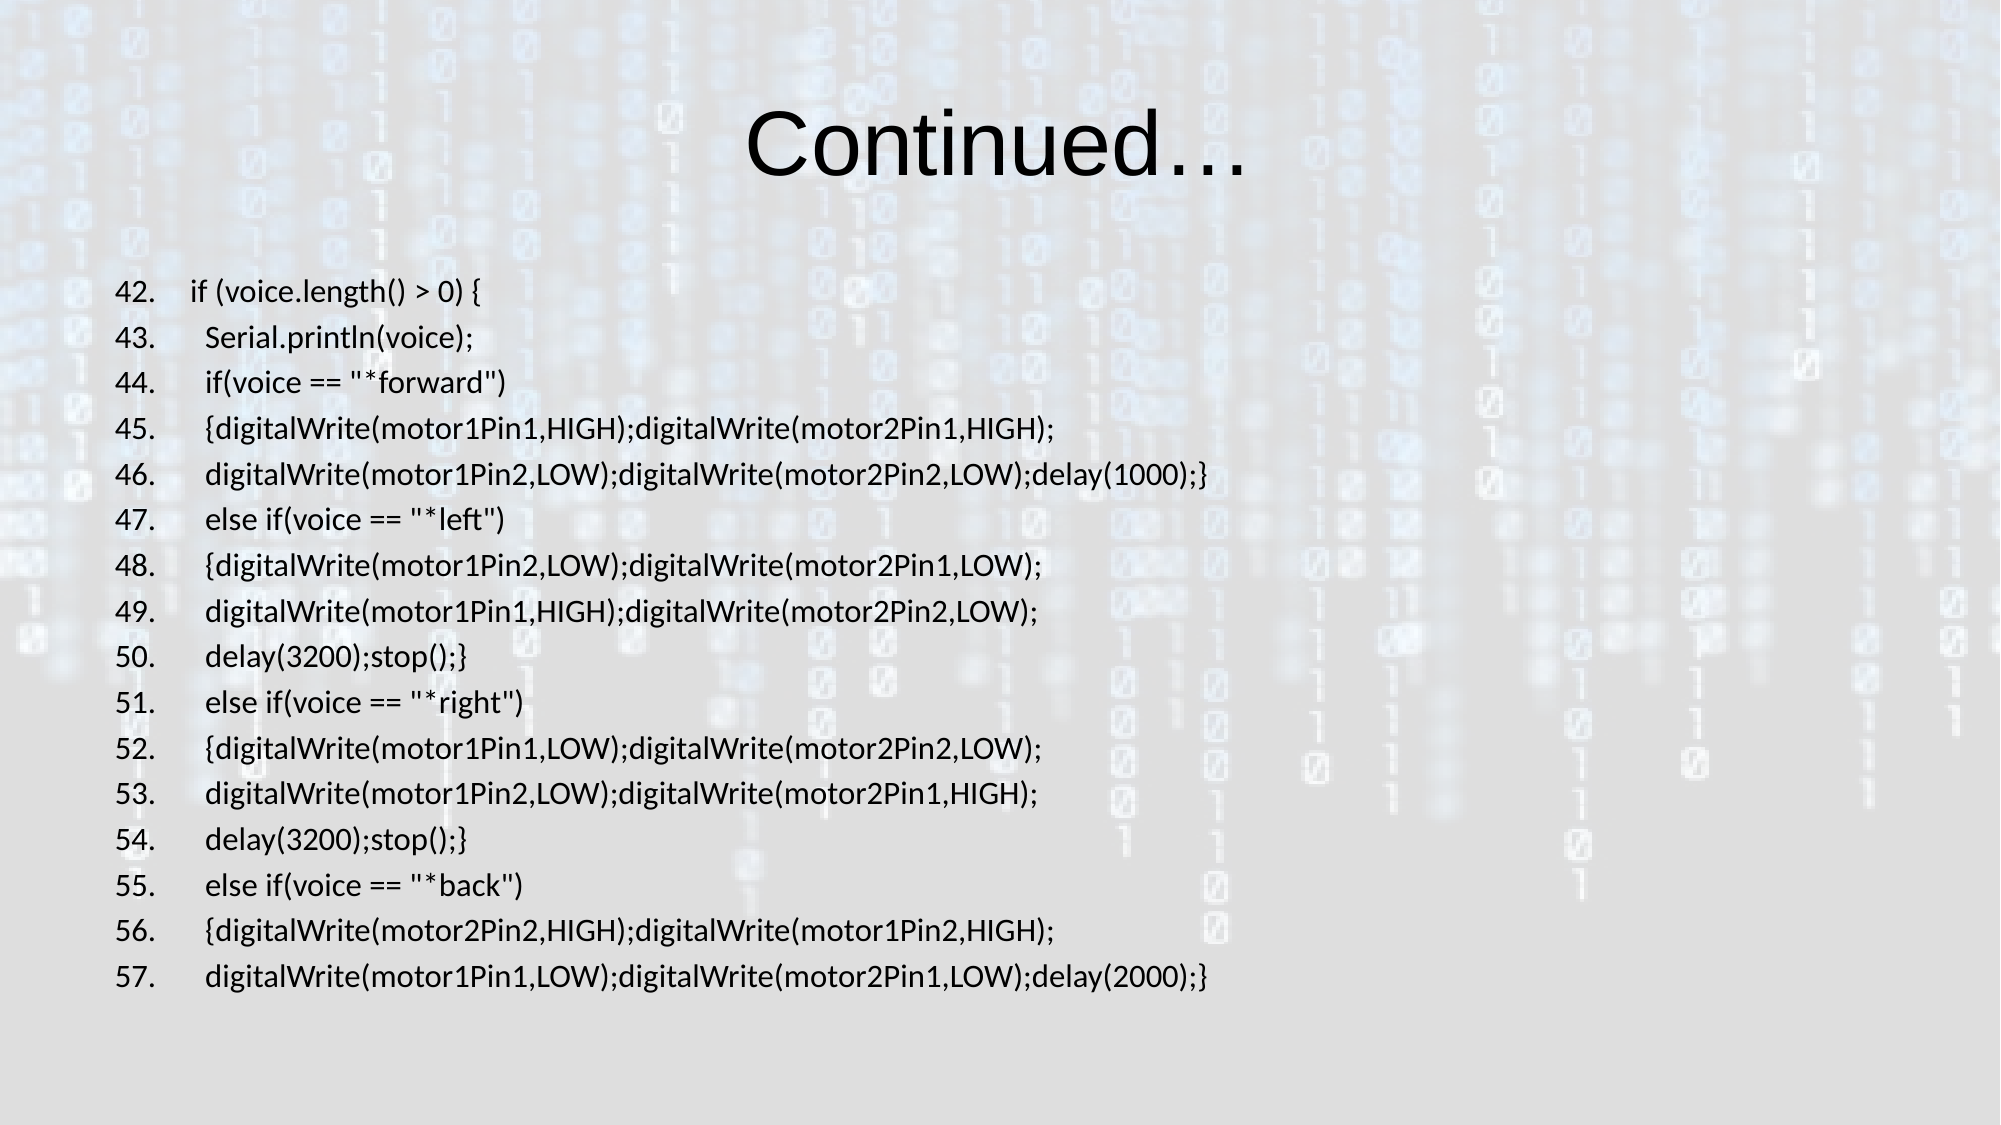

# Continued…
if (voice.length() > 0) {
  Serial.println(voice);
  if(voice == "*forward")
  {digitalWrite(motor1Pin1,HIGH);digitalWrite(motor2Pin1,HIGH);
  digitalWrite(motor1Pin2,LOW);digitalWrite(motor2Pin2,LOW);delay(1000);}
  else if(voice == "*left")
  {digitalWrite(motor1Pin2,LOW);digitalWrite(motor2Pin1,LOW);
  digitalWrite(motor1Pin1,HIGH);digitalWrite(motor2Pin2,LOW);
  delay(3200);stop();}
  else if(voice == "*right")
  {digitalWrite(motor1Pin1,LOW);digitalWrite(motor2Pin2,LOW);
  digitalWrite(motor1Pin2,LOW);digitalWrite(motor2Pin1,HIGH);
  delay(3200);stop();}
  else if(voice == "*back")
  {digitalWrite(motor2Pin2,HIGH);digitalWrite(motor1Pin2,HIGH);
  digitalWrite(motor1Pin1,LOW);digitalWrite(motor2Pin1,LOW);delay(2000);}